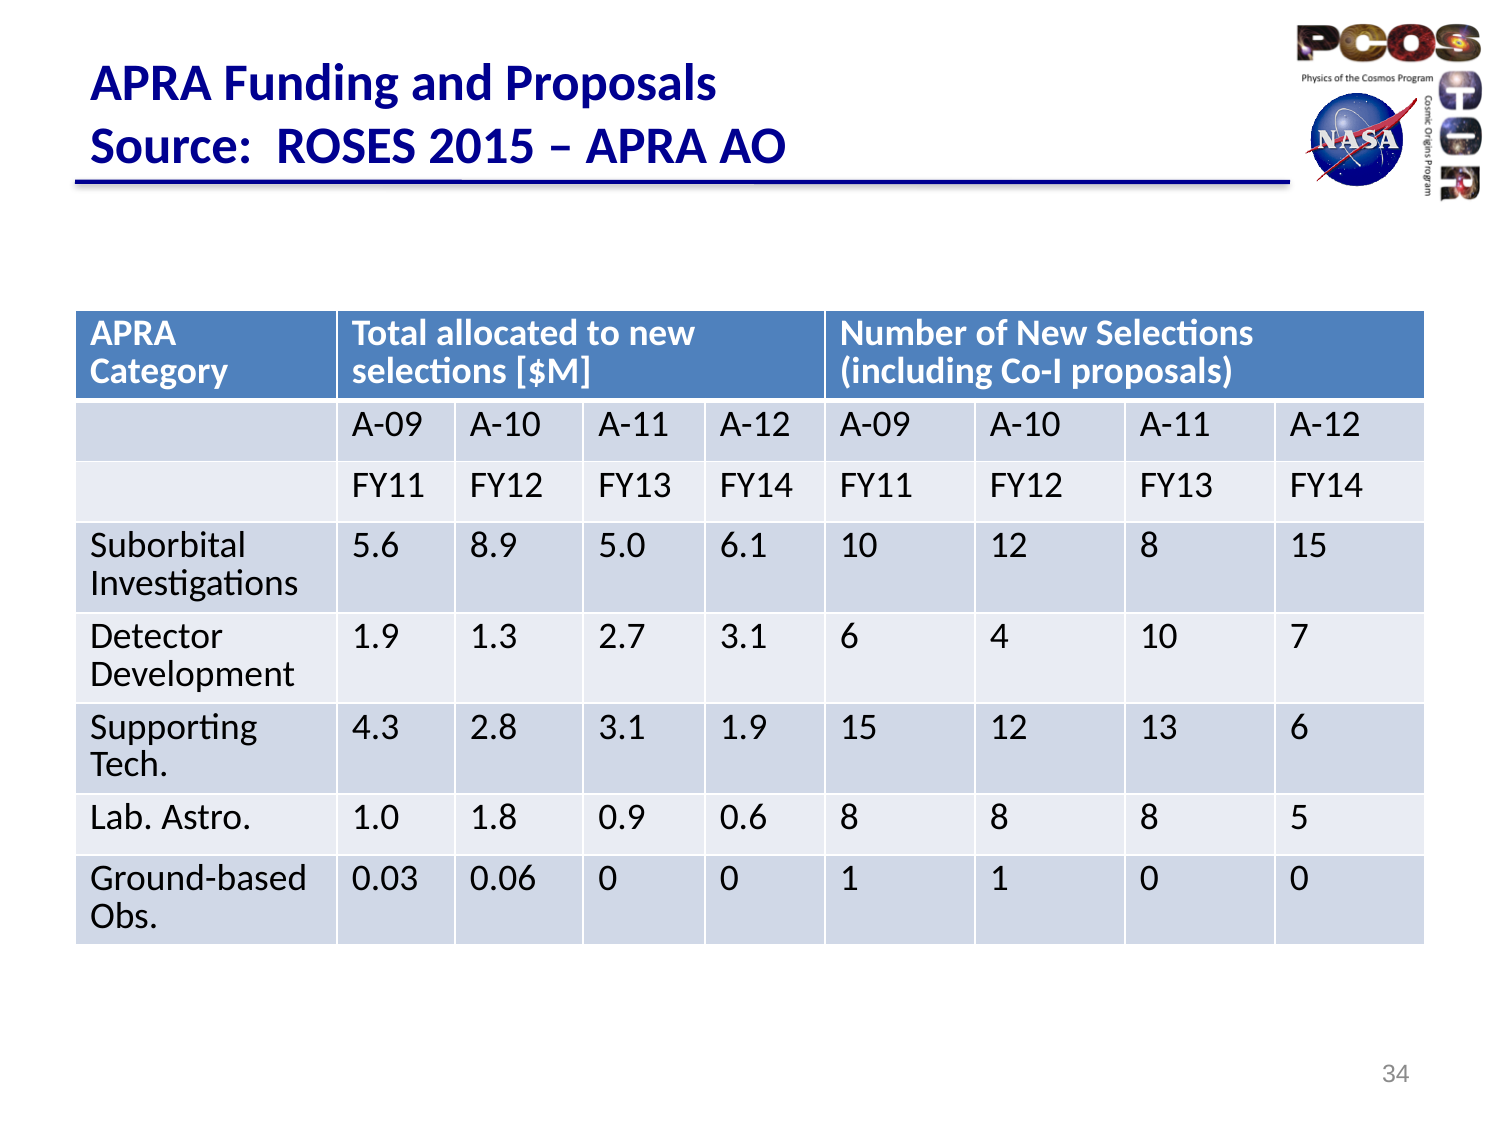

# APRA Funding and Proposals Source:  ROSES 2015 – APRA AO
| APRA Category | Total allocated to new selections [$M] |  |  |  | Number of New Selections (including Co-I proposals) |  |  |  |
| --- | --- | --- | --- | --- | --- | --- | --- | --- |
|  | A-09 | A-10 | A-11 | A-12 | A-09 | A-10 | A-11 | A-12 |
|  | FY11 | FY12 | FY13 | FY14 | FY11 | FY12 | FY13 | FY14 |
| Suborbital Investigations | 5.6 | 8.9 | 5.0 | 6.1 | 10 | 12 | 8 | 15 |
| Detector Development | 1.9 | 1.3 | 2.7 | 3.1 | 6 | 4 | 10 | 7 |
| Supporting Tech. | 4.3 | 2.8 | 3.1 | 1.9 | 15 | 12 | 13 | 6 |
| Lab. Astro. | 1.0 | 1.8 | 0.9 | 0.6 | 8 | 8 | 8 | 5 |
| Ground-based Obs. | 0.03 | 0.06 | 0 | 0 | 1 | 1 | 0 | 0 |
34